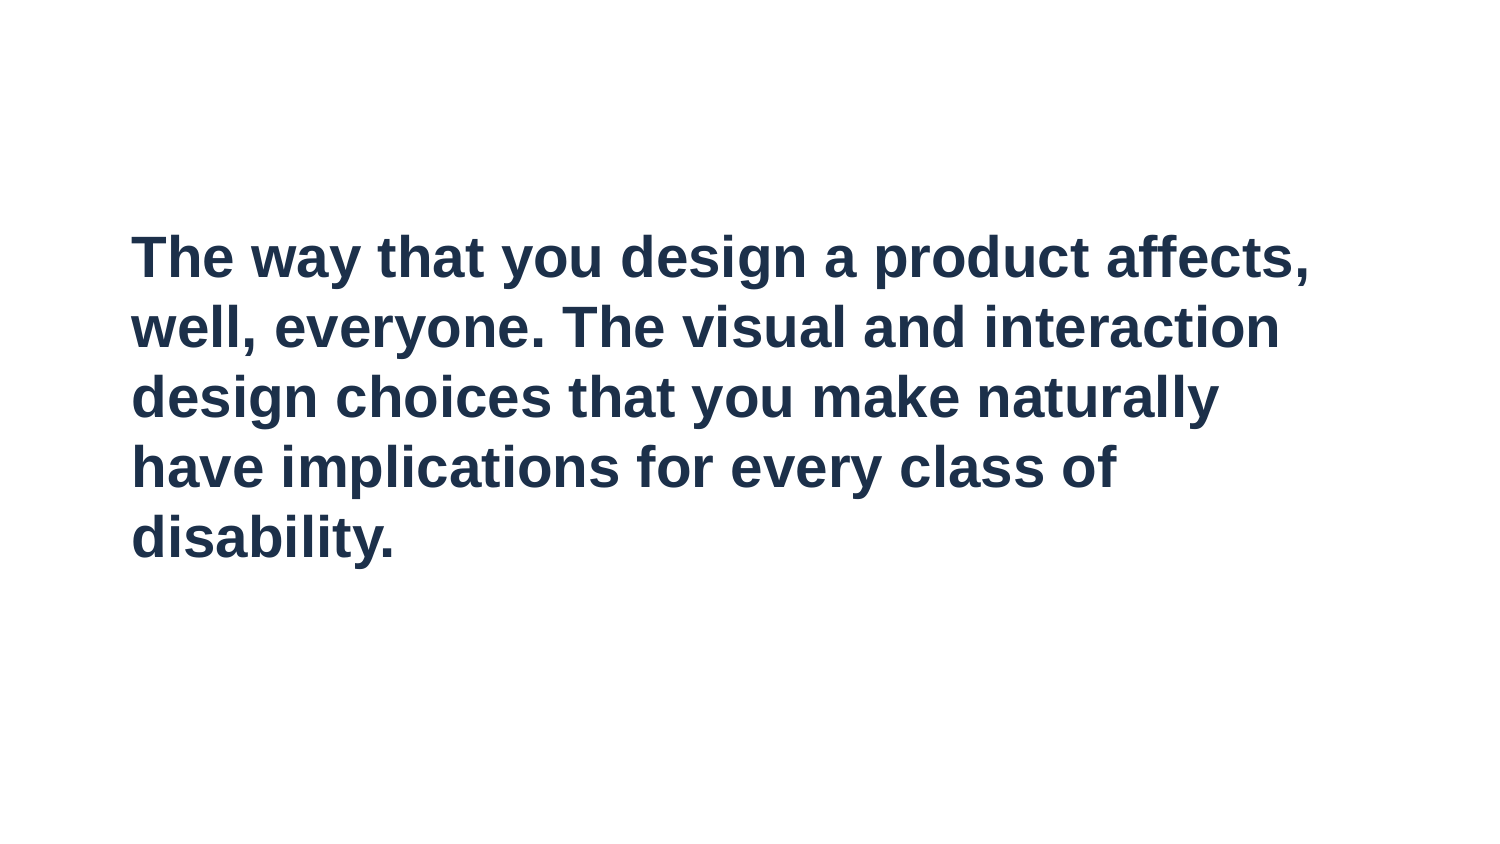

# The way that you design a product affects, well, everyone. The visual and interaction design choices that you make naturally have implications for every class of disability.